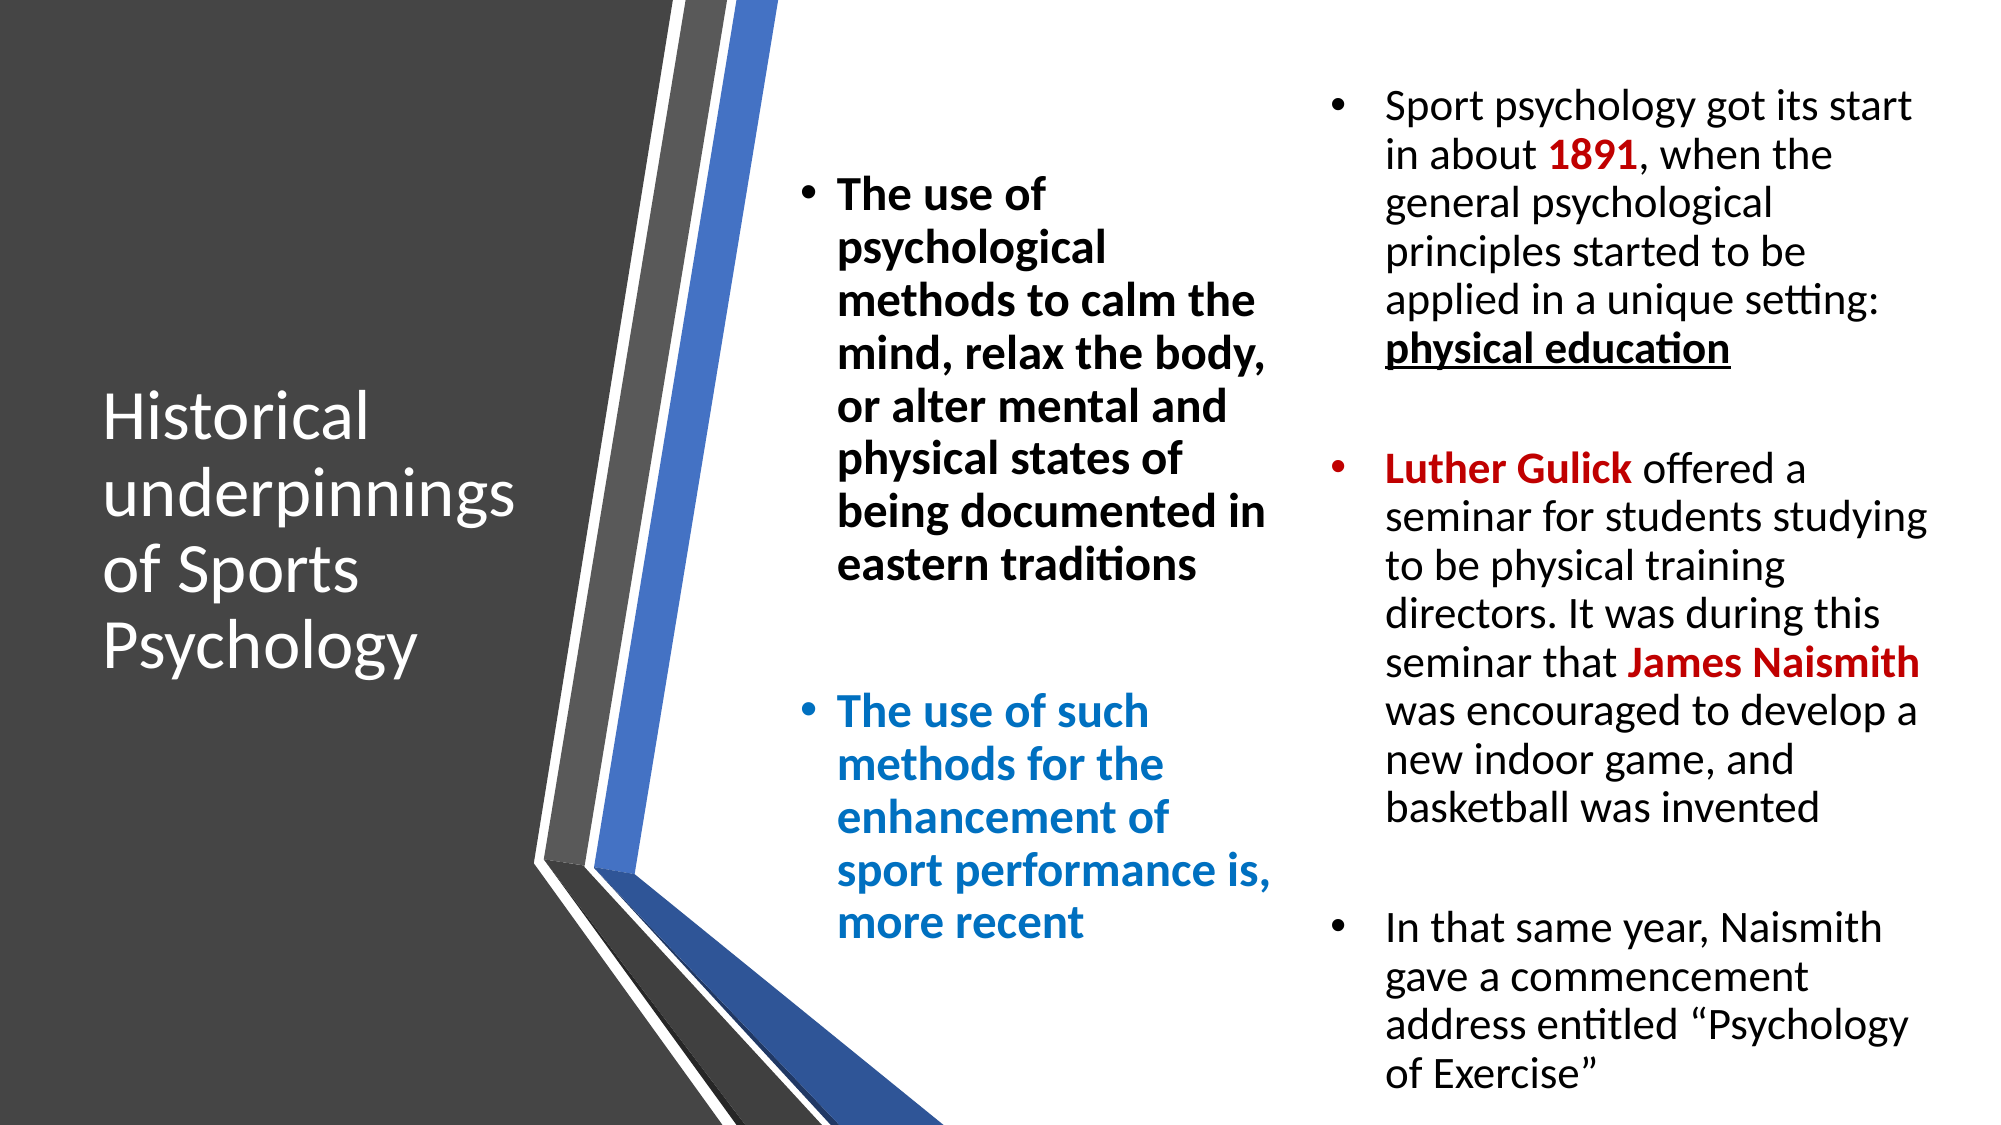

Sport psychology got its start in about 1891, when the general psychological principles started to be applied in a unique setting: physical education

Luther Gulick offered a seminar for students studying to be physical training directors. It was during this seminar that James Naismith was encouraged to develop a new indoor game, and basketball was invented

In that same year, Naismith gave a commencement address entitled “Psychology of Exercise”

# Historical underpinnings of Sports Psychology
The use of psychological methods to calm the mind, relax the body, or alter mental and physical states of being documented in eastern traditions

The use of such methods for the enhancement of sport performance is, more recent